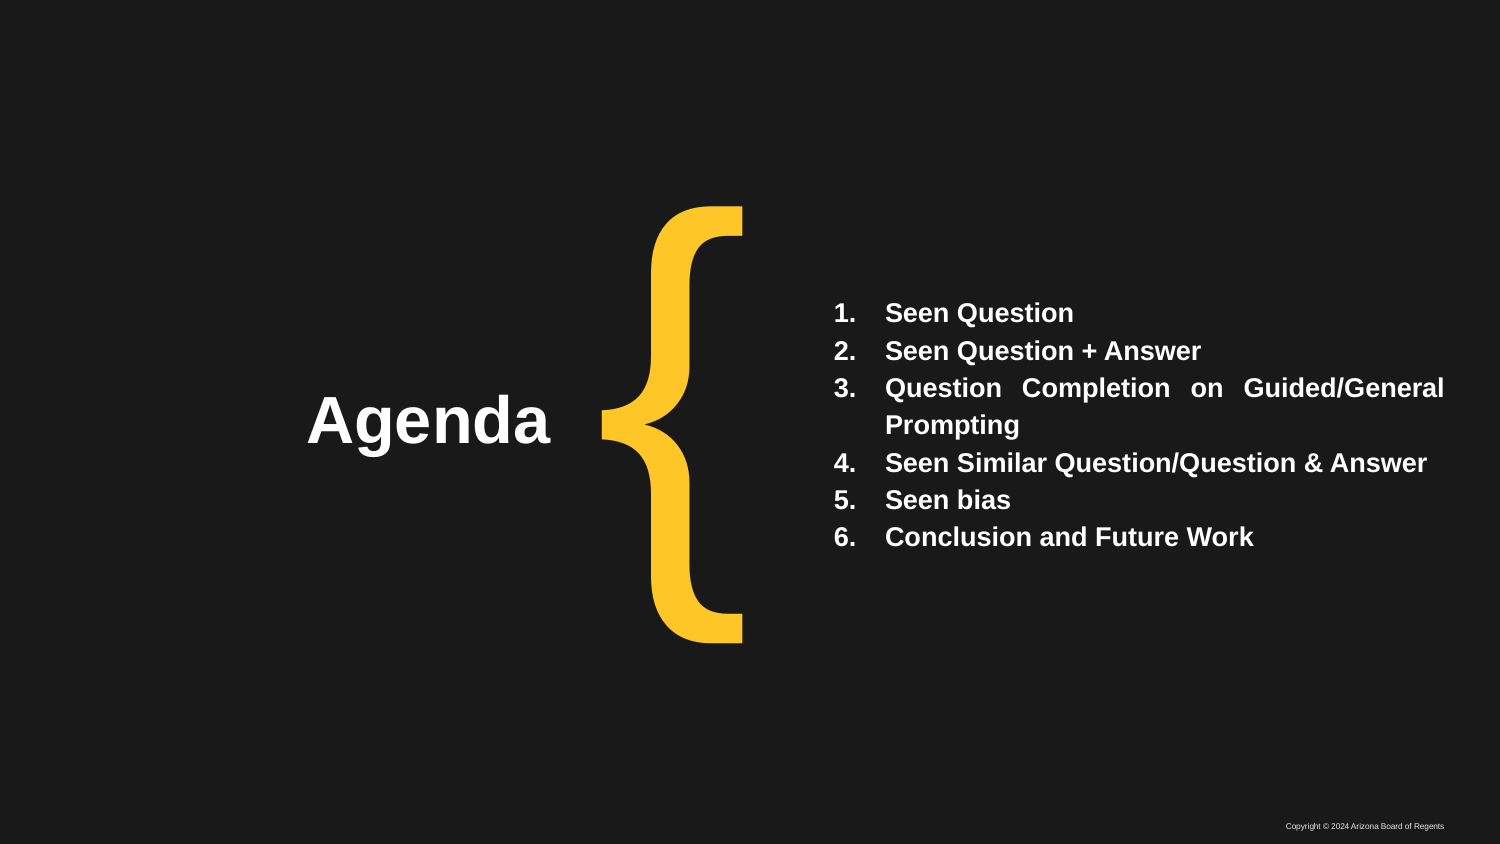

# Agenda
Seen Question
Seen Question + Answer
Question Completion on Guided/General Prompting
Seen Similar Question/Question & Answer
Seen bias
Conclusion and Future Work